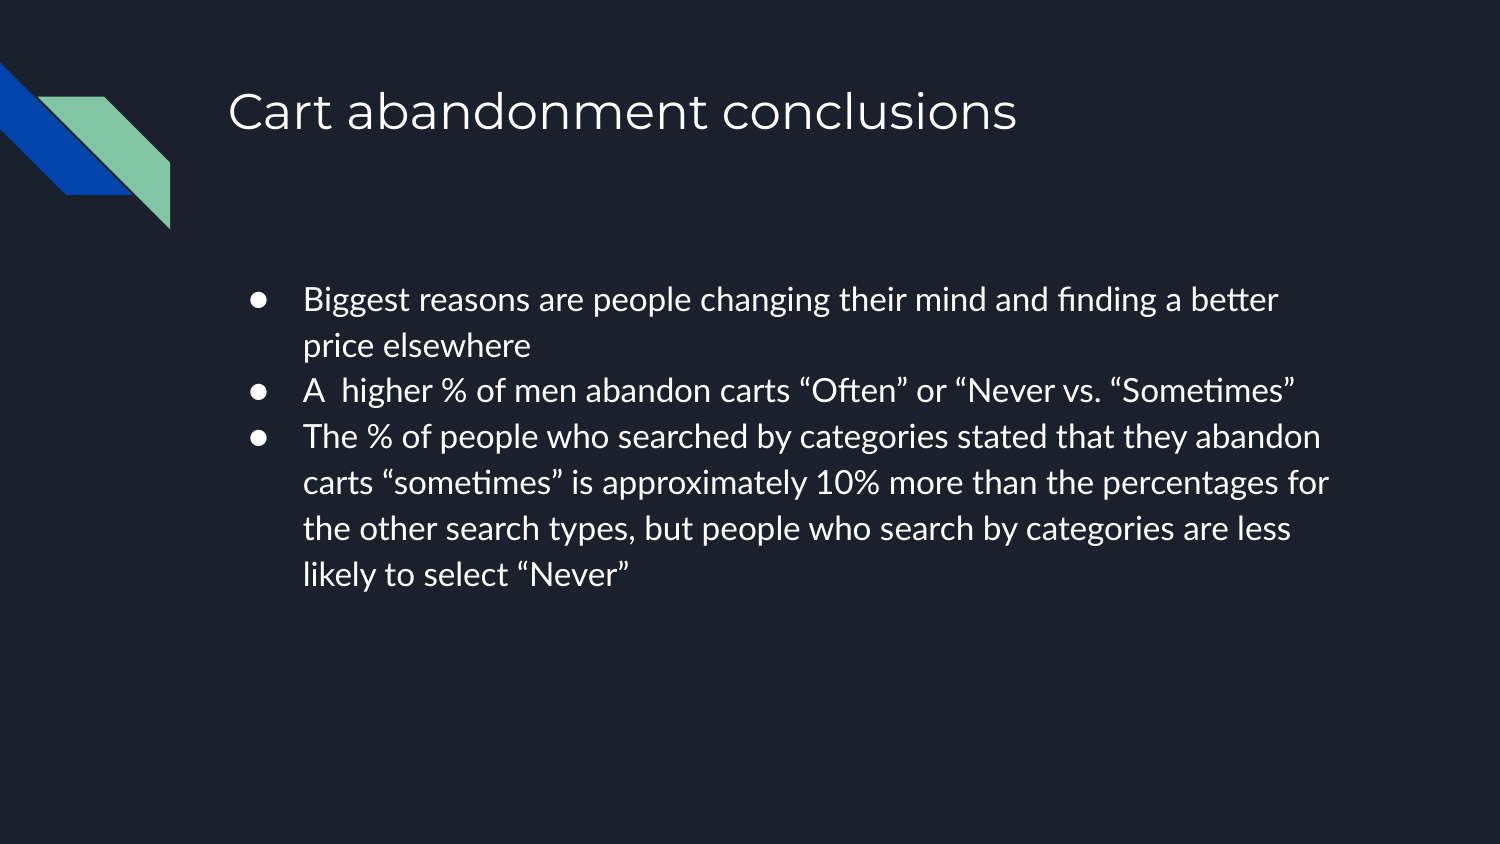

# Cart abandonment conclusions
Biggest reasons are people changing their mind and finding a better price elsewhere
A  higher % of men abandon carts “Often” or “Never vs. “Sometimes”
The % of people who searched by categories stated that they abandon carts “sometimes” is approximately 10% more than the percentages for the other search types, but people who search by categories are less likely to select “Never”